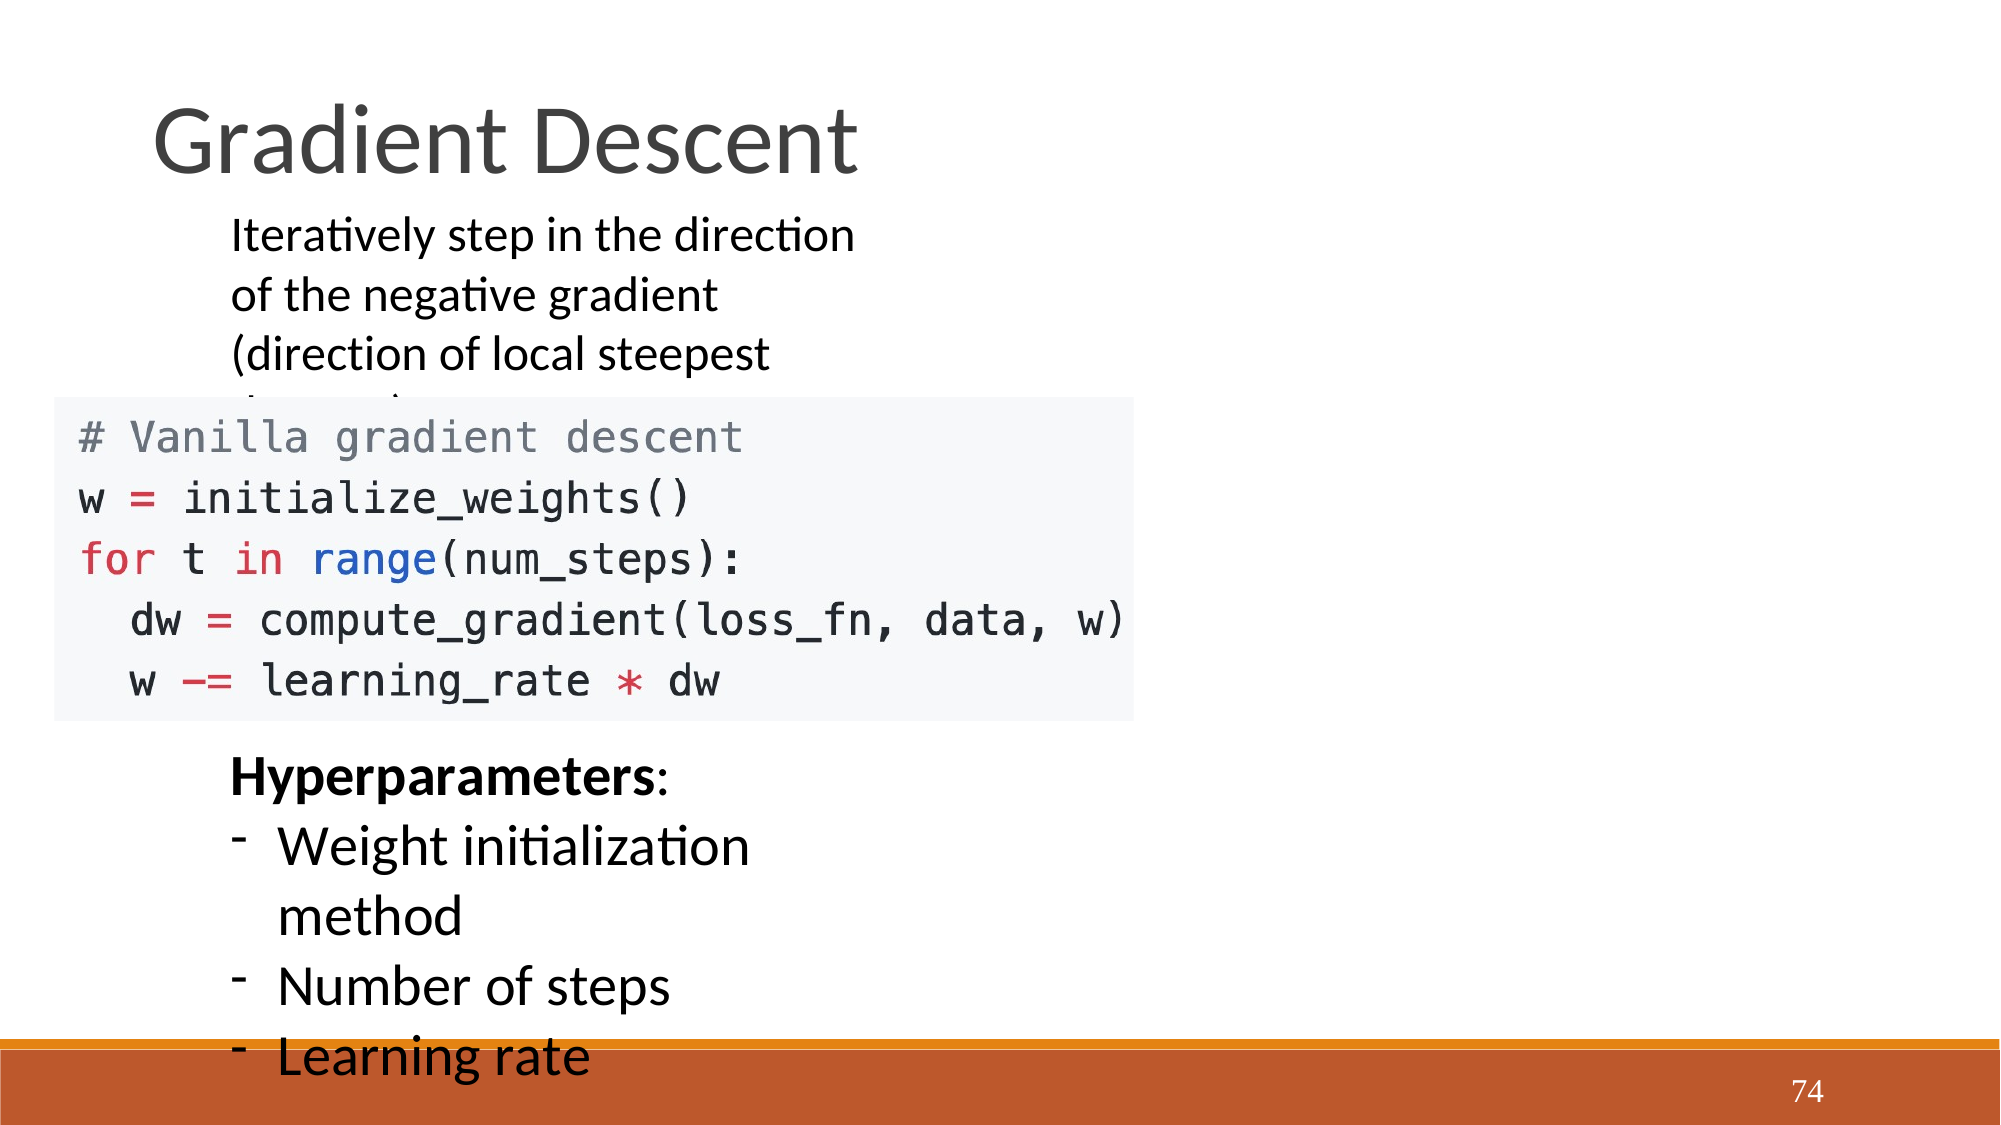

Gradient Descent
Iteratively step in the direction of the negative gradient
(direction of local steepest descent)

Hyperparameters:
Weight initialization method
Number of steps
Learning rate
74